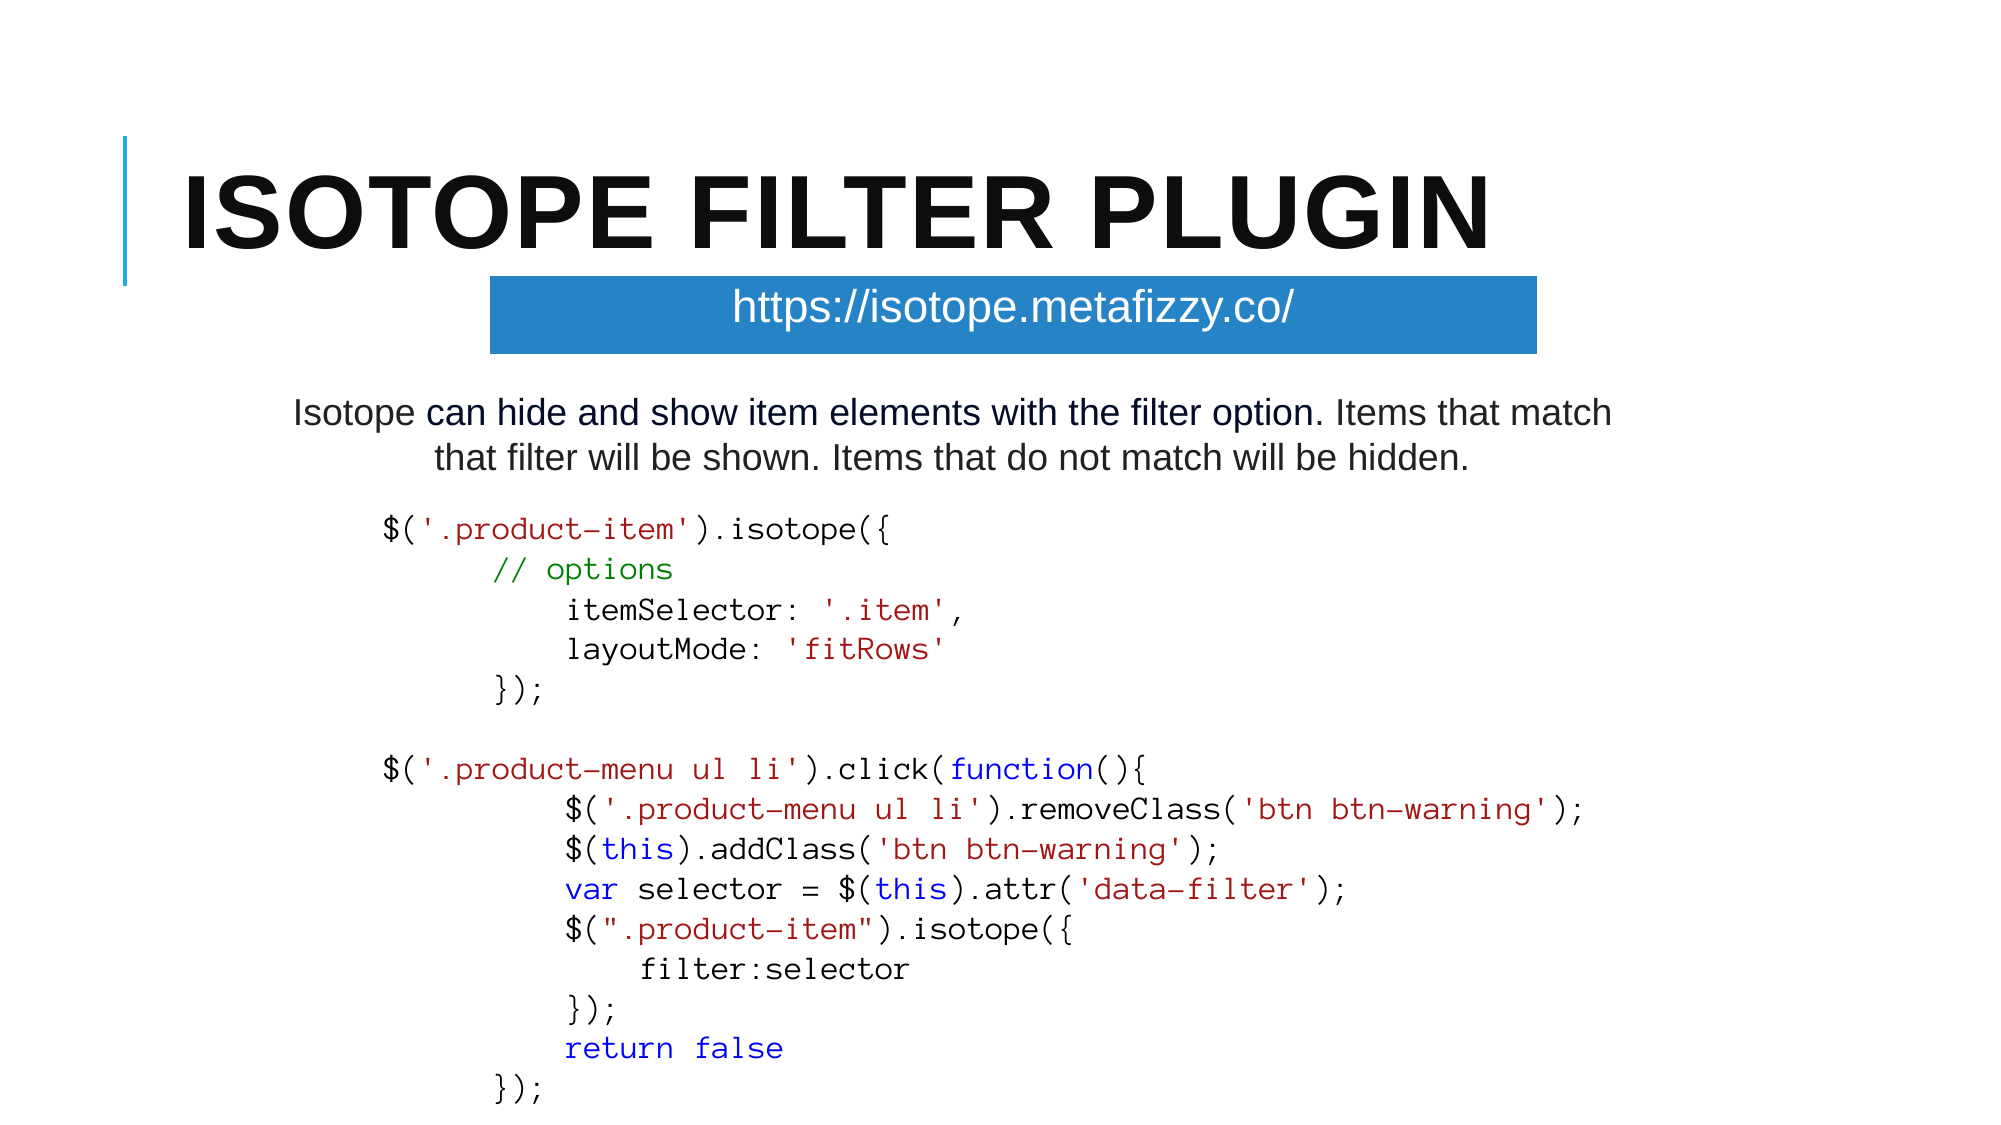

# Isotope Filter Plugin
https://isotope.metafizzy.co/
Isotope can hide and show item elements with the filter option. Items that match that filter will be shown. Items that do not match will be hidden.
  $('.product-item').isotope({
        // options
            itemSelector: '.item',
            layoutMode: 'fitRows'
        });
  $('.product-menu ul li').click(function(){
            $('.product-menu ul li').removeClass('btn btn-warning');
            $(this).addClass('btn btn-warning');
            var selector = $(this).attr('data-filter');
            $(".product-item").isotope({
                filter:selector
            });
            return false
        });